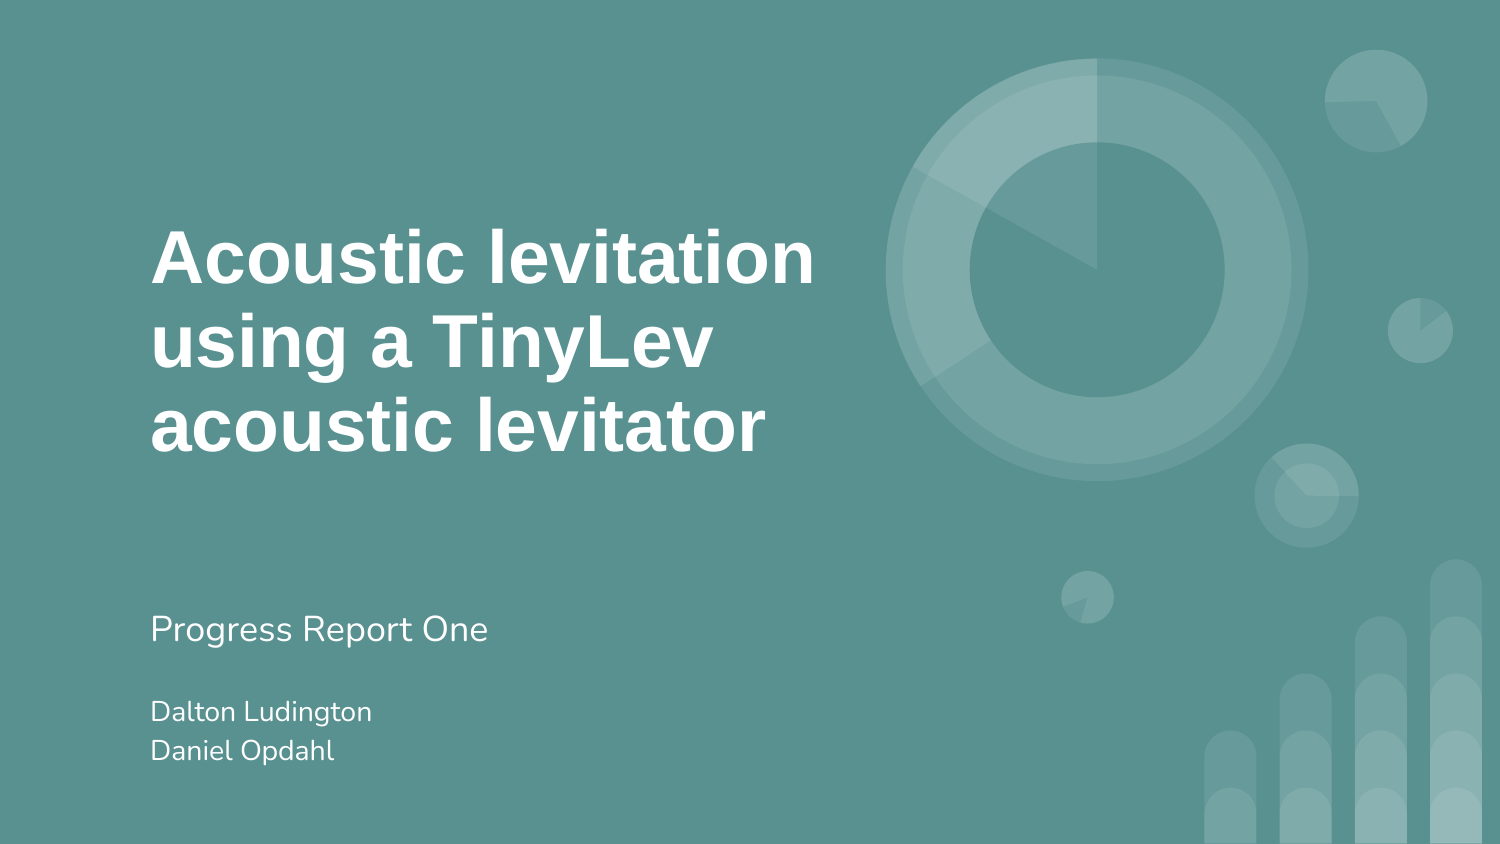

# Acoustic levitation using a TinyLev acoustic levitator
Progress Report One

Dalton Ludington
Daniel Opdahl